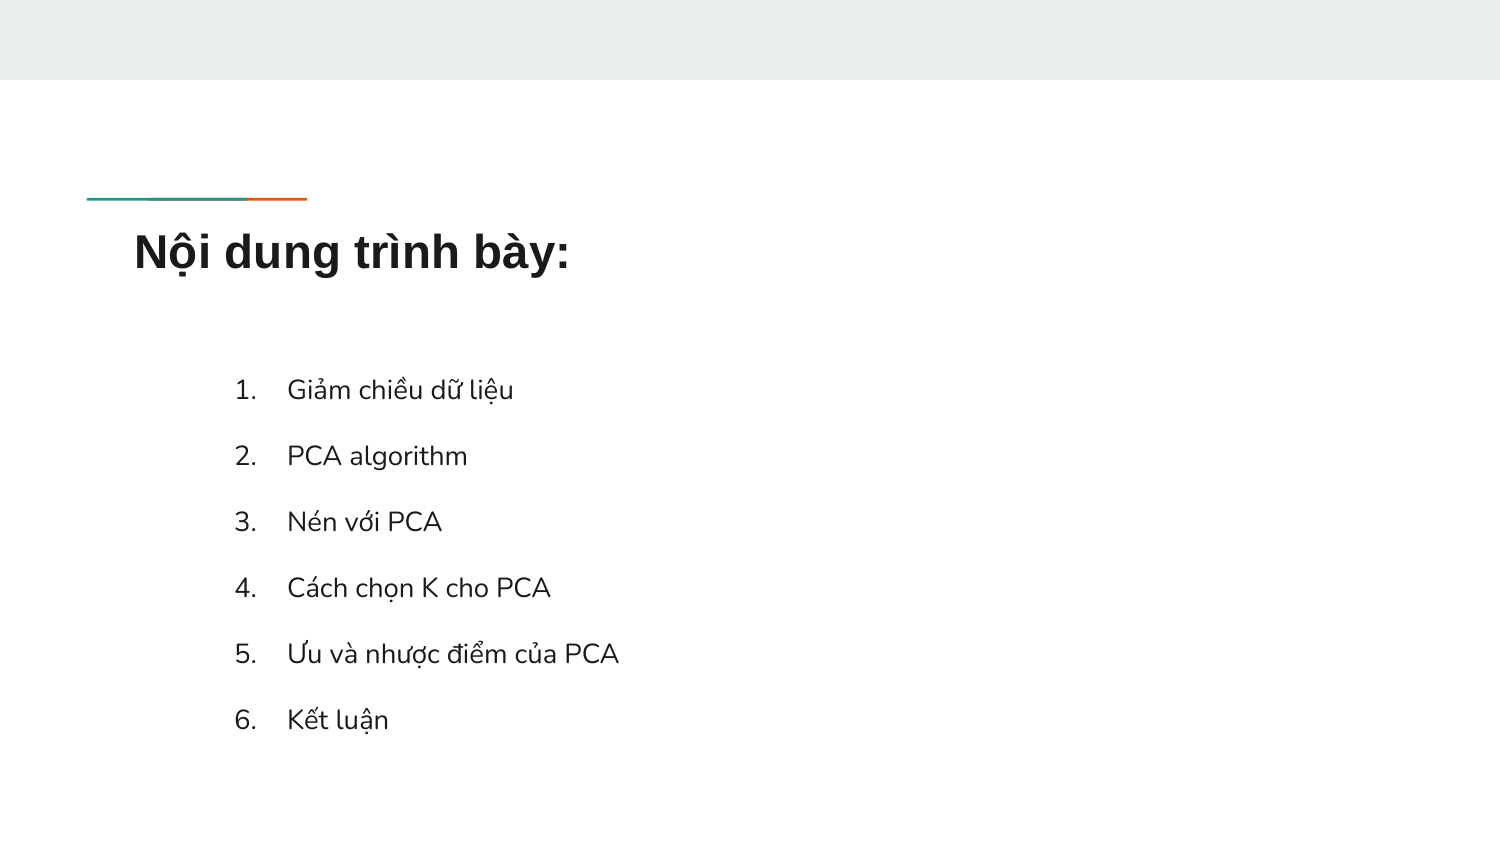

# Nội dung trình bày:
Giảm chiều dữ liệu
PCA algorithm
Nén với PCA
Cách chọn K cho PCA
Ưu và nhược điểm của PCA
Kết luận